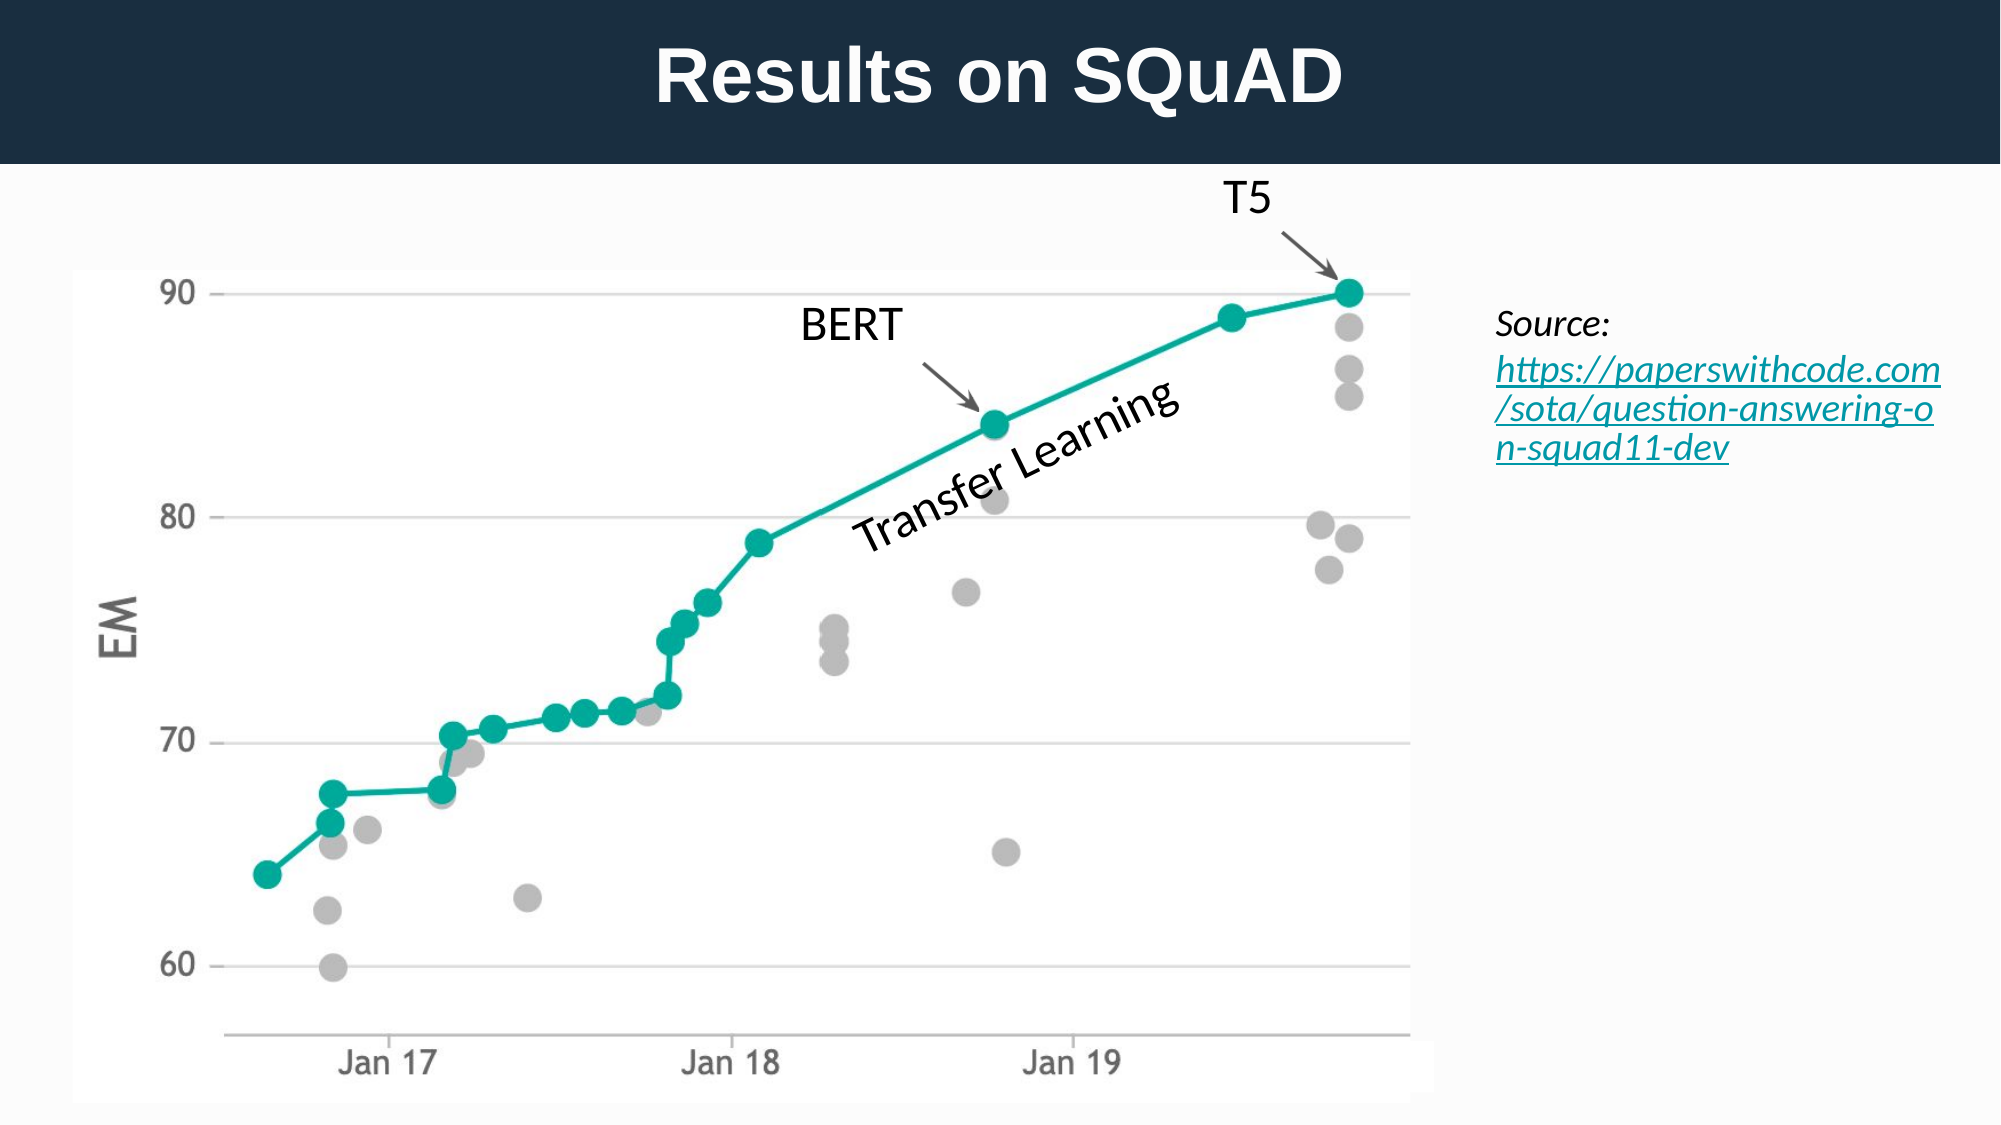

# Results on SQuAD
T5

BERT

Source: https://paperswithcode.com/sota/question-answering-on-squad11-dev
Transfer Learning